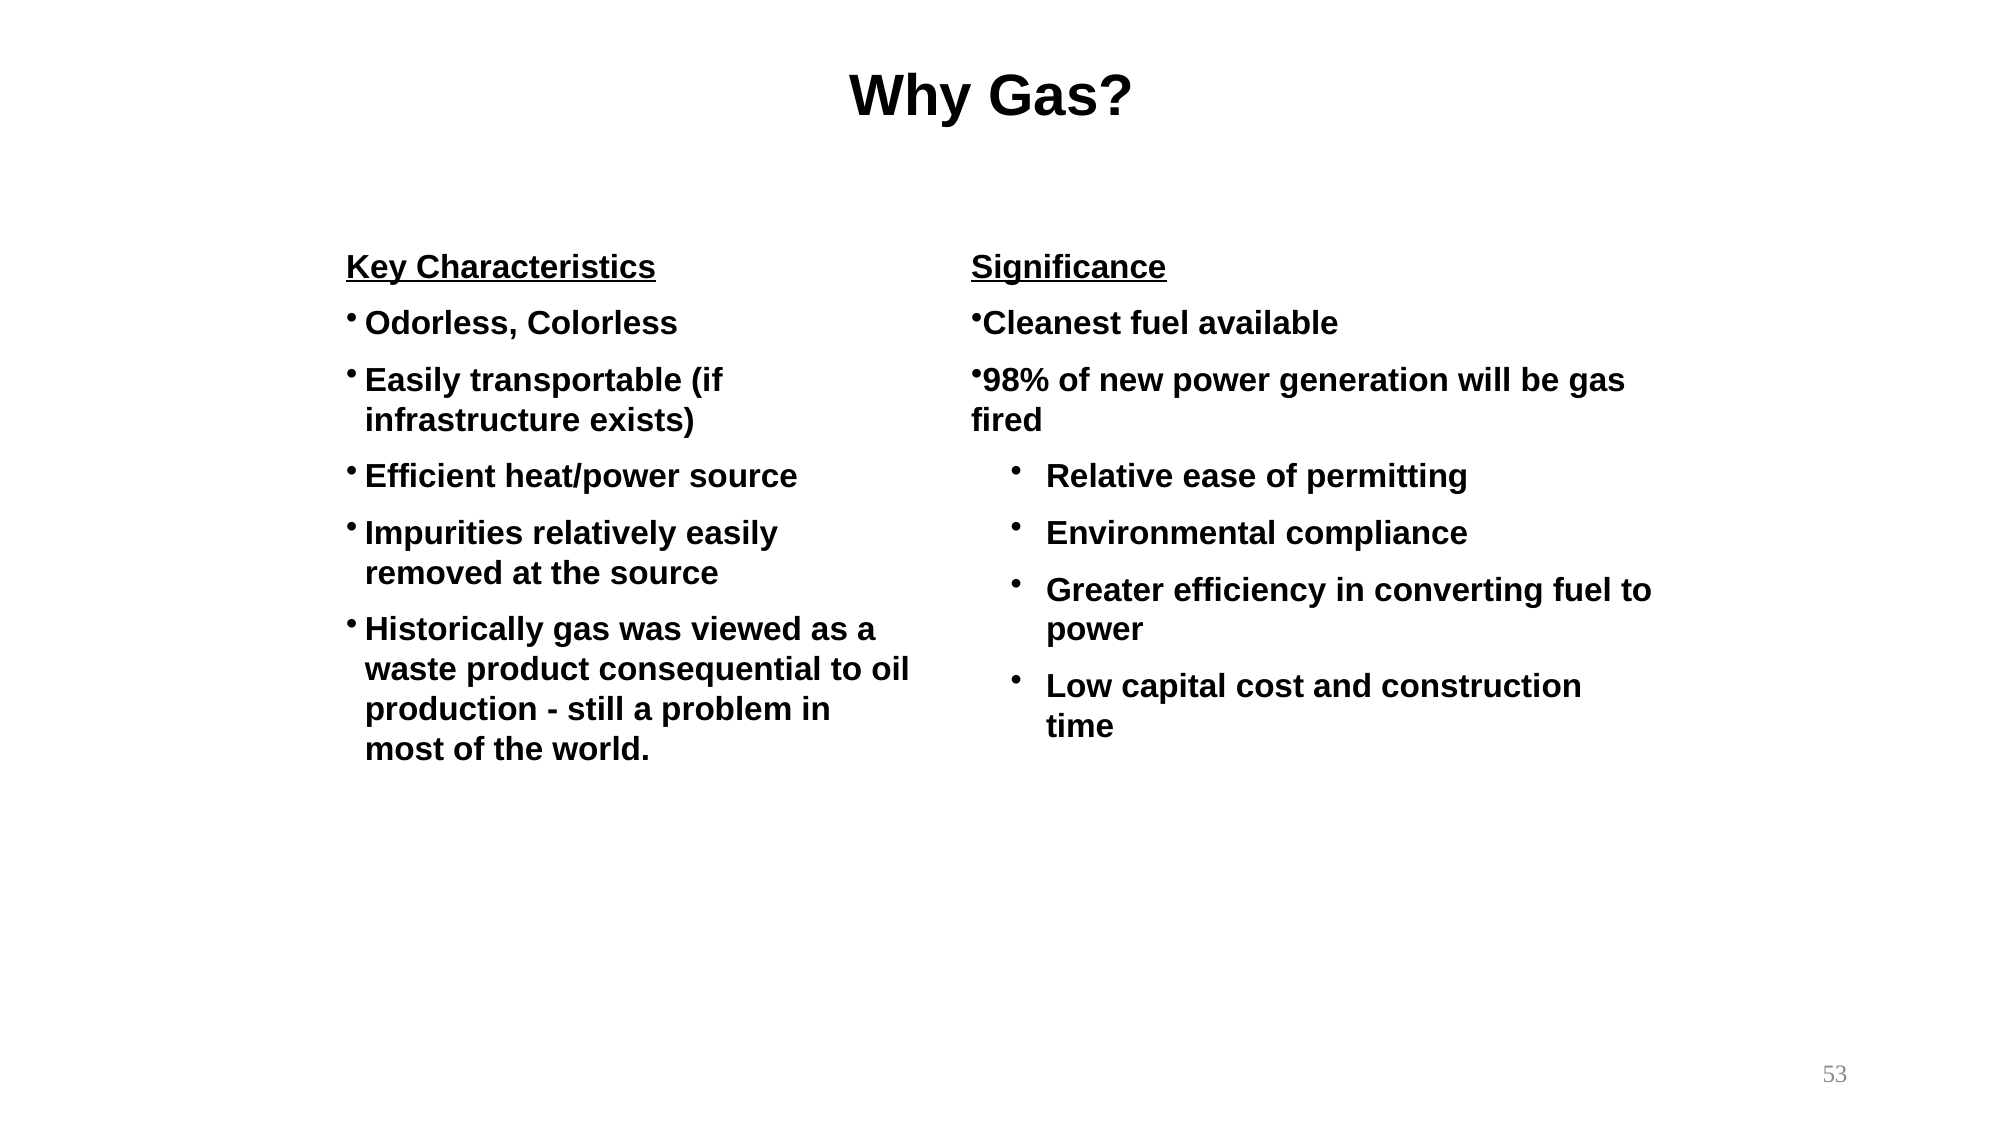

Why Gas?
Key Characteristics
Odorless, Colorless
Easily transportable (if infrastructure exists)
Efficient heat/power source
Impurities relatively easily removed at the source
Historically gas was viewed as a waste product consequential to oil production - still a problem in most of the world.
Significance
Cleanest fuel available
98% of new power generation will be gas fired
Relative ease of permitting
Environmental compliance
Greater efficiency in converting fuel to power
Low capital cost and construction time
53